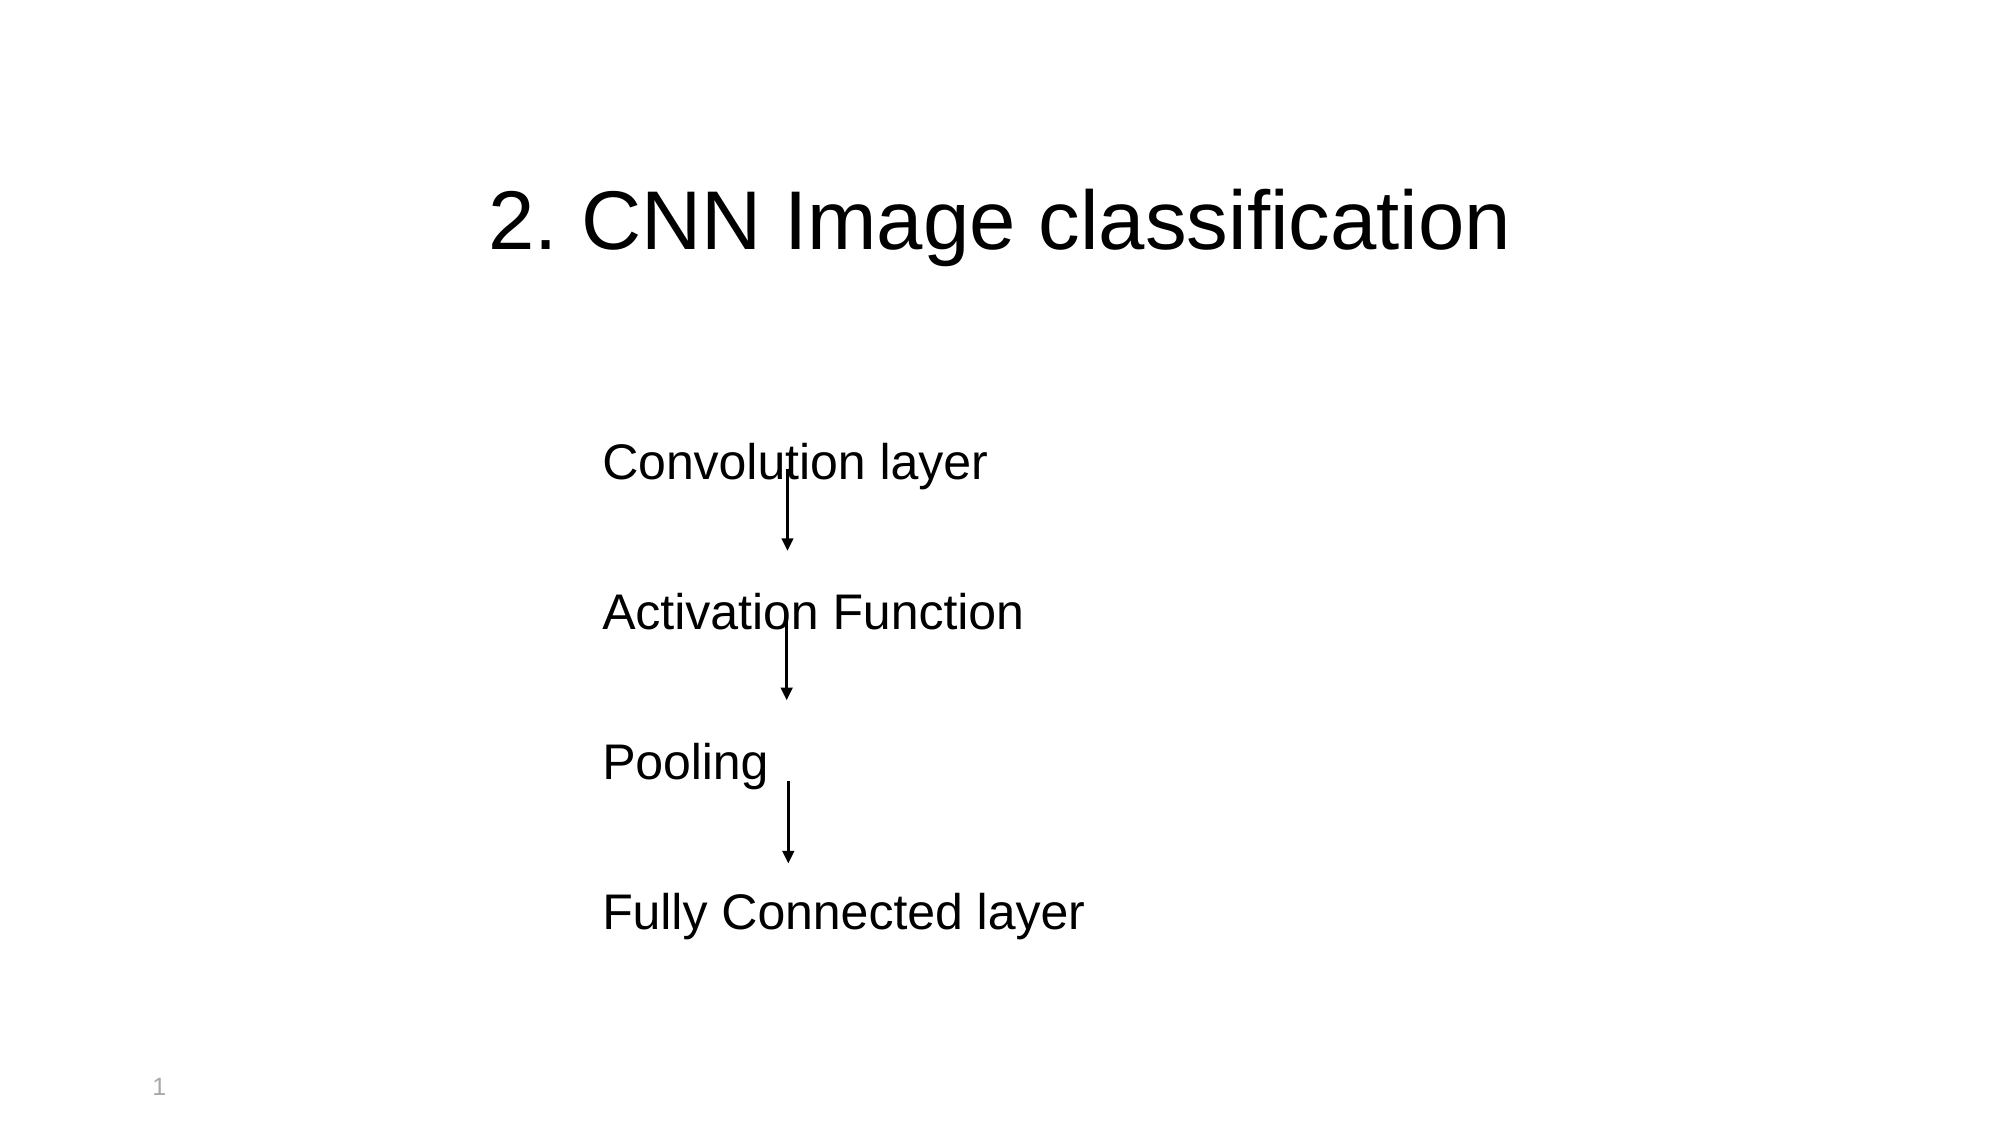

2. CNN Image classification
Convolution layer
Activation Function
Pooling
Fully Connected layer
1